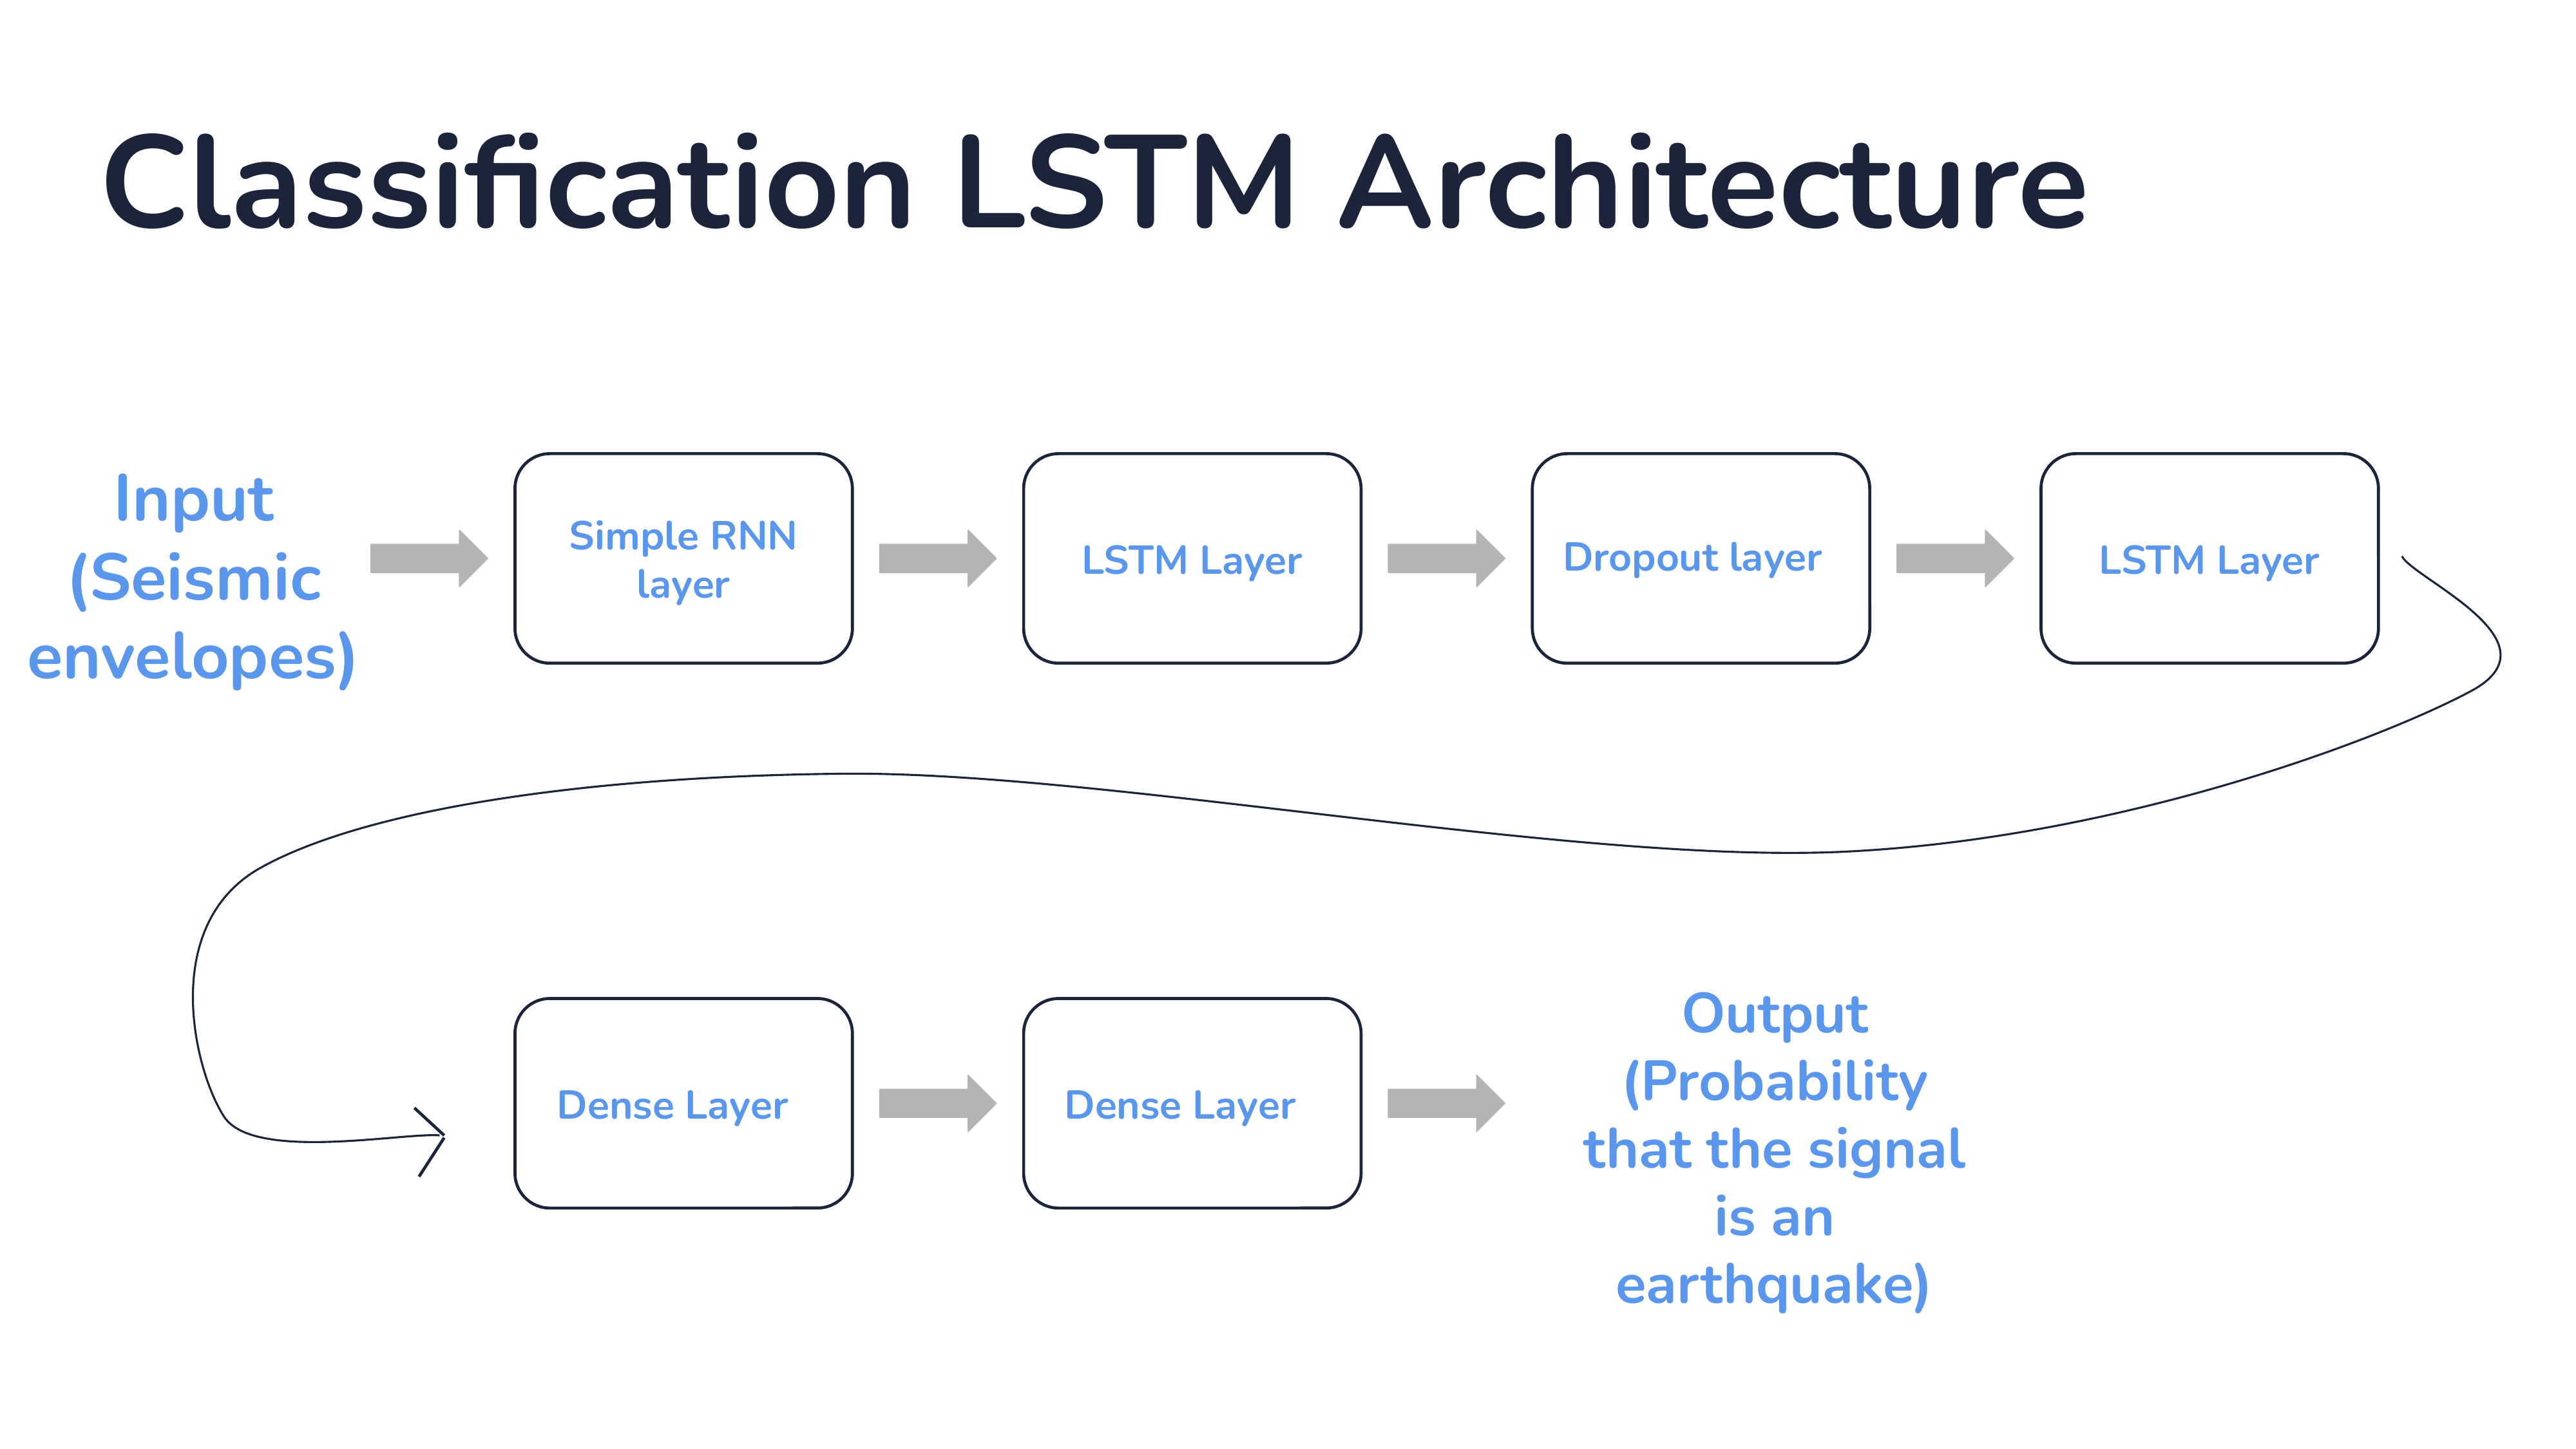

Classification LSTM Architecture
Input (Seismic envelopes)

Simple RNN layer

Dropout layer

LSTM Layer
LSTM Layer

Output
(Probability that the signal is an earthquake)

Dense Layer
Dense Layer